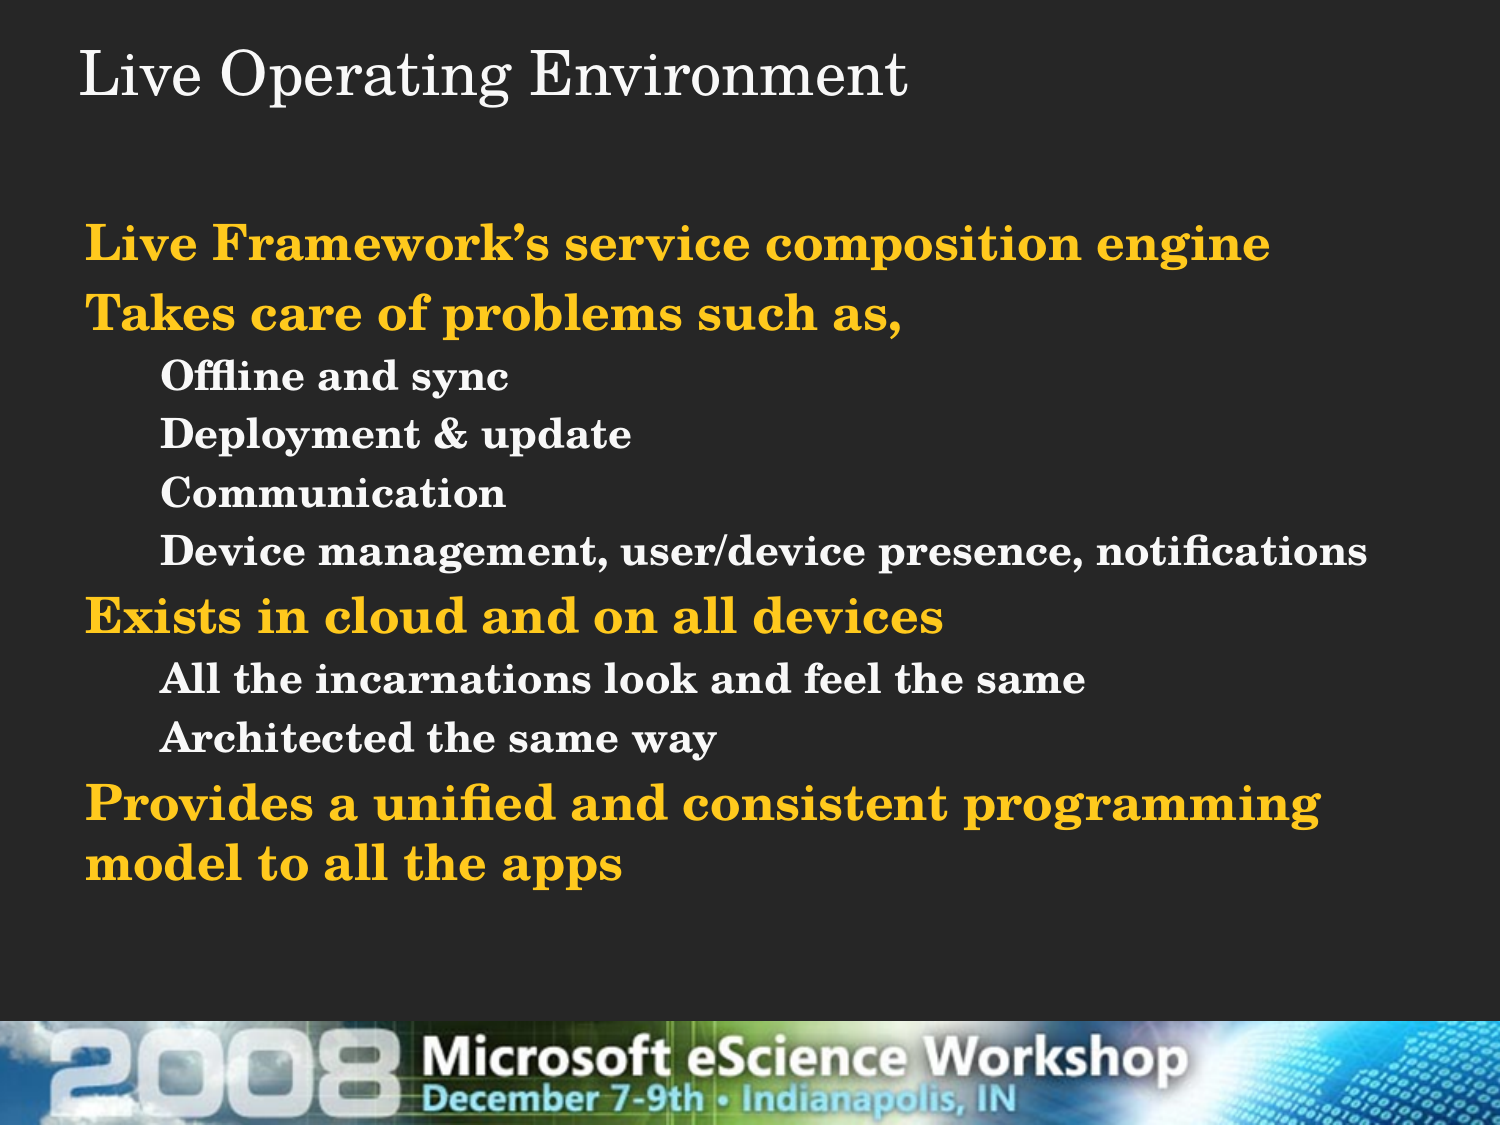

# Live Operating Environment
Live Framework’s service composition engine
Takes care of problems such as,
Offline and sync
Deployment & update
Communication
Device management, user/device presence, notifications
Exists in cloud and on all devices
All the incarnations look and feel the same
Architected the same way
Provides a unified and consistent programming model to all the apps